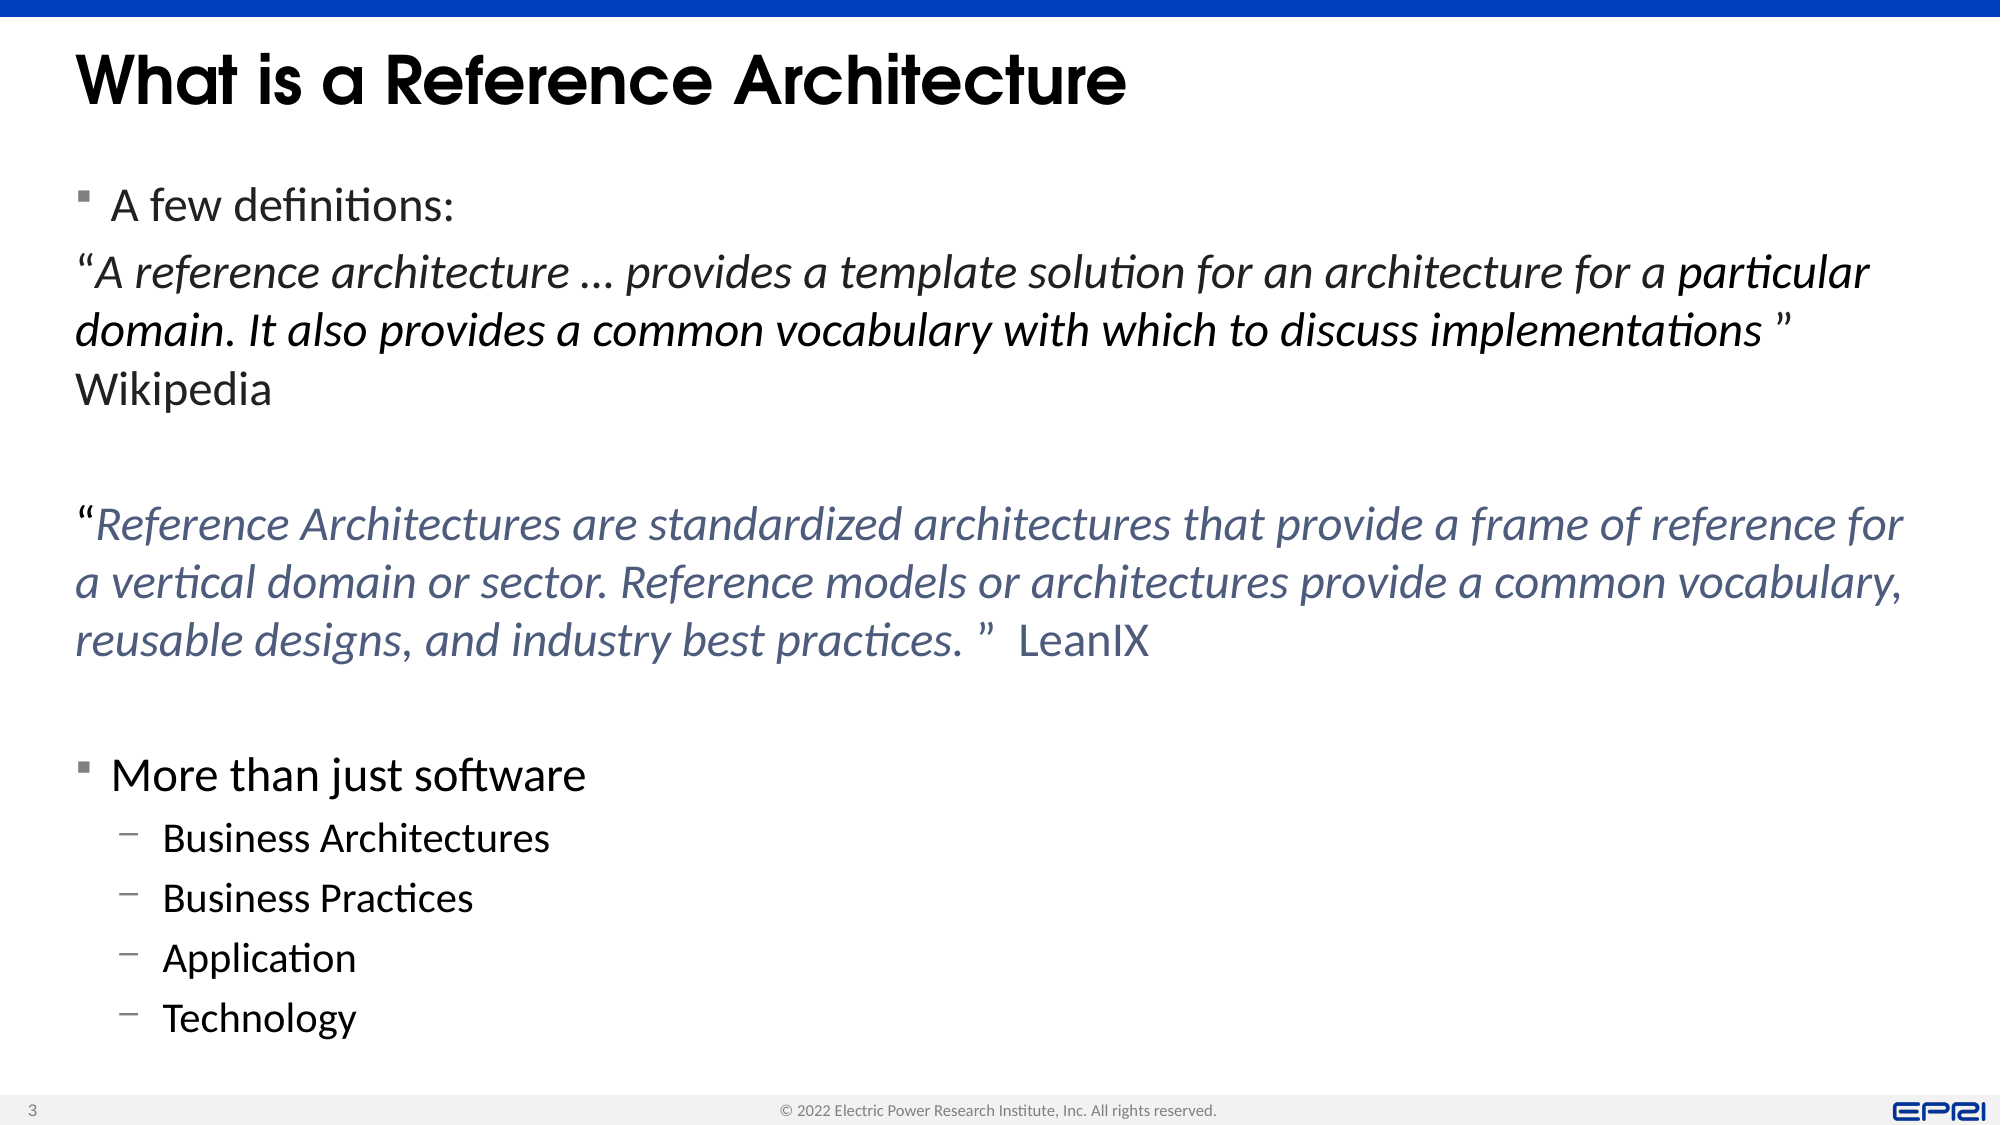

# What is a Reference Architecture
A few definitions:
“A reference architecture … provides a template solution for an architecture for a particular domain. It also provides a common vocabulary with which to discuss implementations ”  Wikipedia

“Reference Architectures are standardized architectures that provide a frame of reference for a vertical domain or sector. Reference models or architectures provide a common vocabulary, reusable designs, and industry best practices. ”  LeanIX

More than just software
Business Architectures
Business Practices
Application
Technology